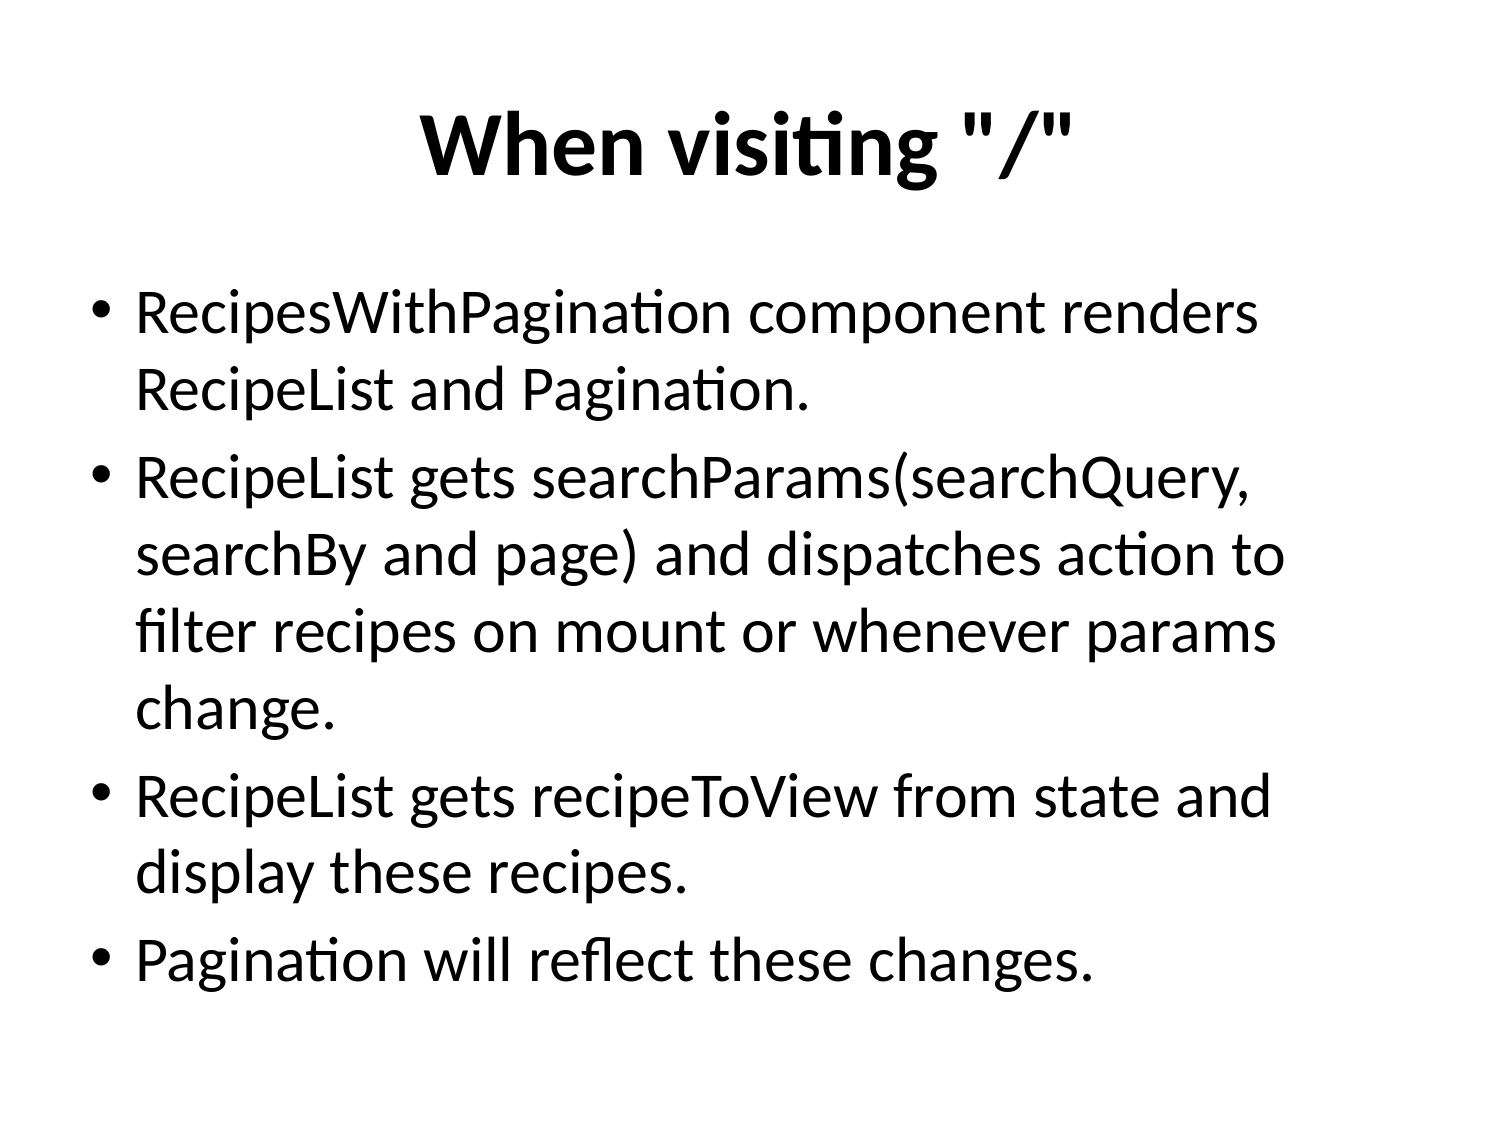

# When visiting "/"
RecipesWithPagination component renders RecipeList and Pagination.
RecipeList gets searchParams(searchQuery, searchBy and page) and dispatches action to filter recipes on mount or whenever params change.
RecipeList gets recipeToView from state and display these recipes.
Pagination will reflect these changes.